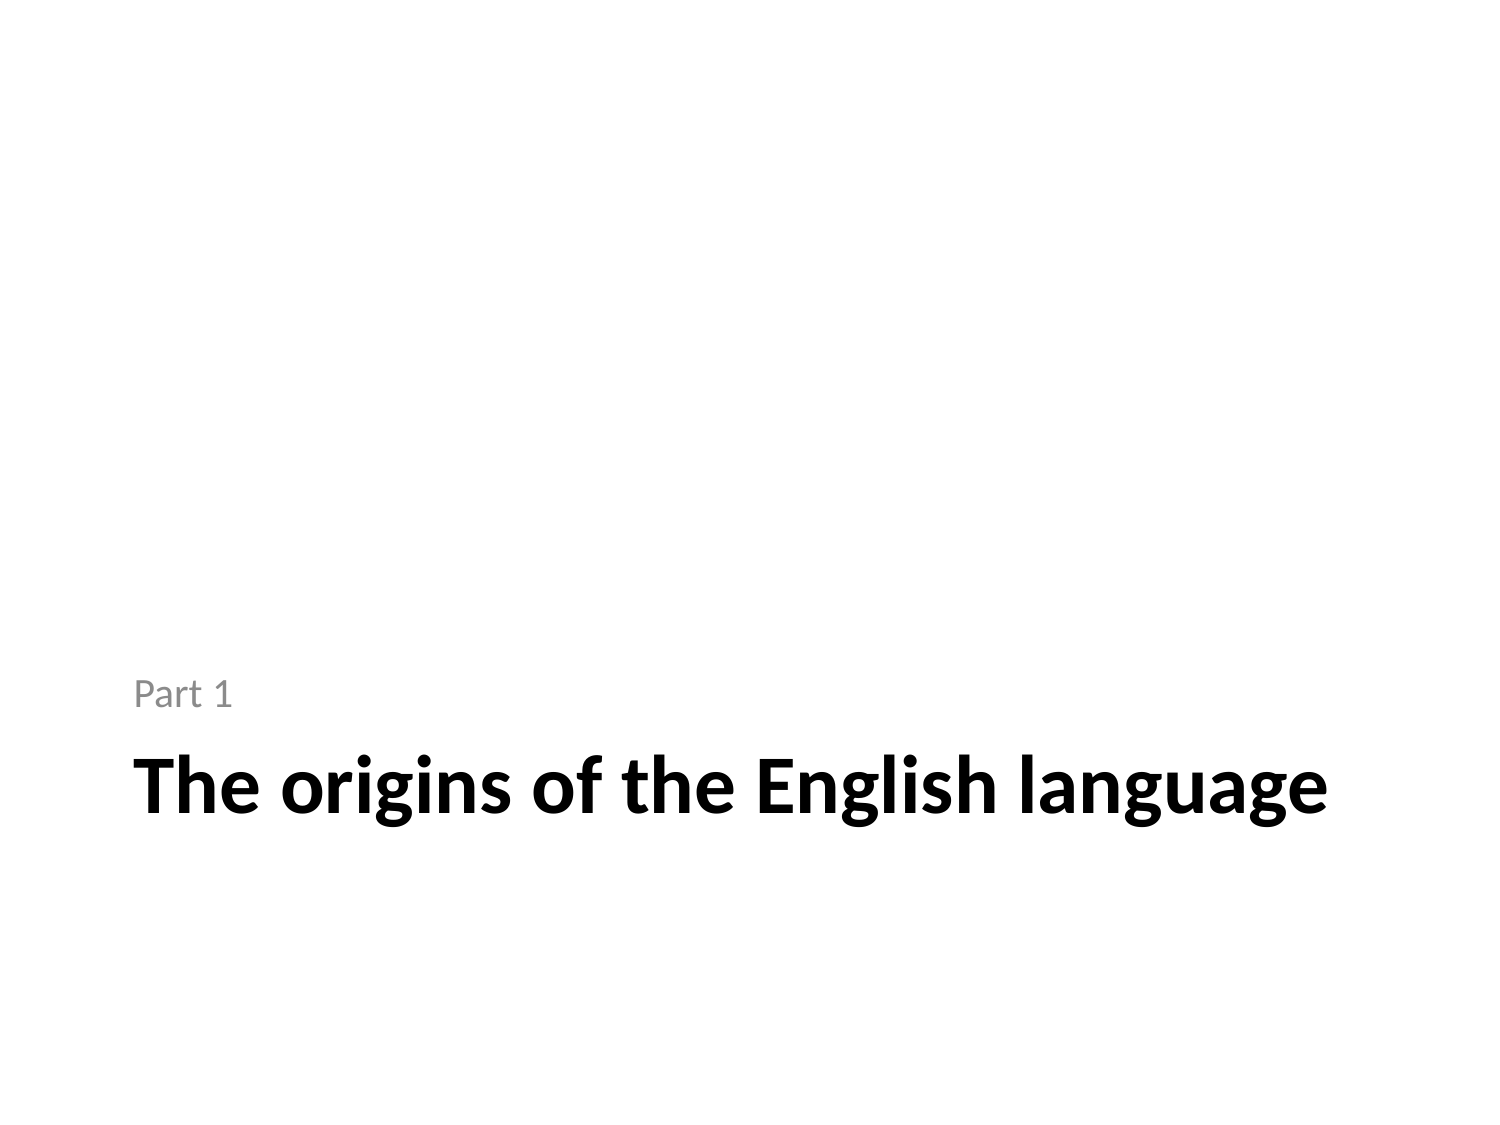

Part 1
# The origins of the English language